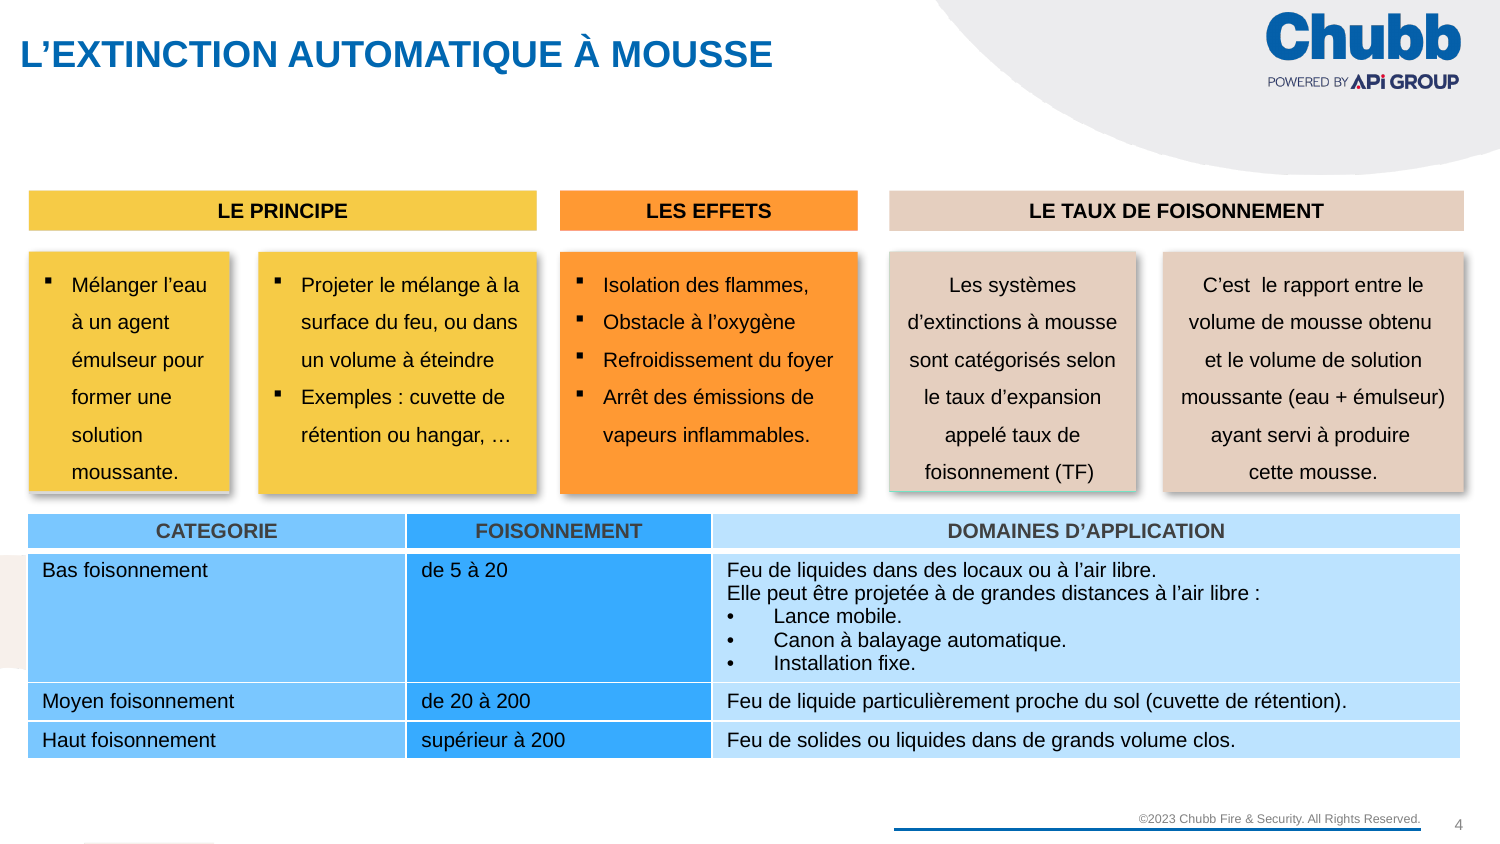

# L’extinction automatique à mousse
LE PRINCIPE

LES EFFETS

LE TAUX DE FOISONNEMENT

Mélanger l’eau à un agent émulseur pour former une solution moussante.

Projeter le mélange à la surface du feu, ou dans un volume à éteindre
Exemples : cuvette de rétention ou hangar, …

Isolation des flammes,
Obstacle à l’oxygène
Refroidissement du foyer
Arrêt des émissions de vapeurs inflammables.
Les systèmes d’extinctions à mousse sont catégorisés selon le taux d’expansion appelé taux de foisonnement (TF)

C’est  le rapport entre le volume de mousse obtenu
et le volume de solution moussante (eau + émulseur) ayant servi à produire
cette mousse.
| CATEGORIE | FOISONNEMENT | DOMAINES D’APPLICATION |
| --- | --- | --- |
| Bas foisonnement | de 5 à 20 | Feu de liquides dans des locaux ou à l’air libre. Elle peut être projetée à de grandes distances à l’air libre : Lance mobile. Canon à balayage automatique. Installation fixe. |
| Moyen foisonnement | de 20 à 200 | Feu de liquide particulièrement proche du sol (cuvette de rétention). |
| Haut foisonnement | supérieur à 200 | Feu de solides ou liquides dans de grands volume clos. |
4